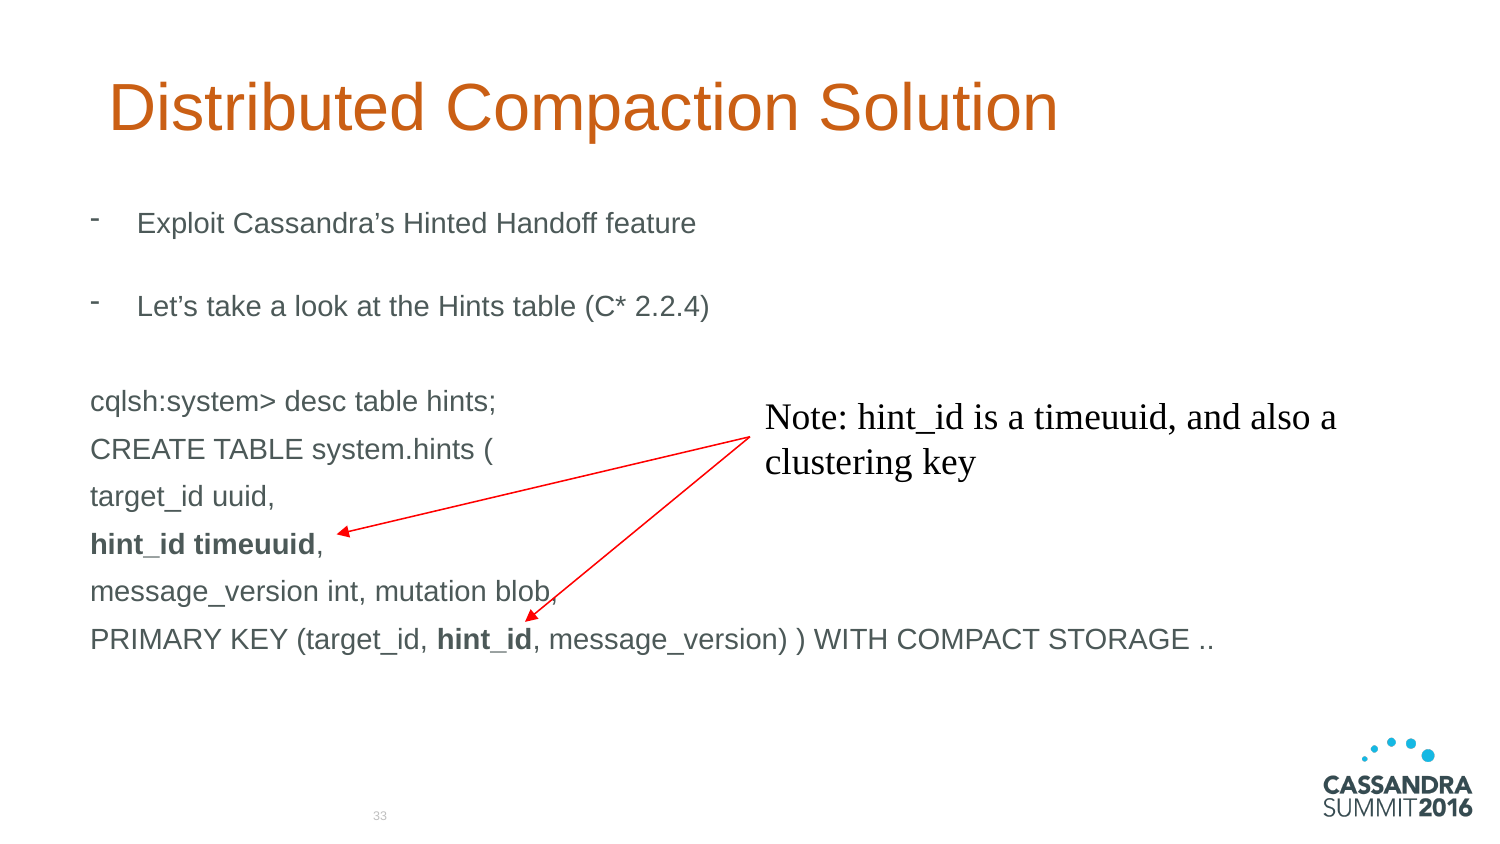

# Distributed Compaction Solution
Exploit Cassandra’s Hinted Handoff feature
Let’s take a look at the Hints table (C* 2.2.4)

cqlsh:system> desc table hints;
CREATE TABLE system.hints (
target_id uuid,
hint_id timeuuid,
message_version int, mutation blob,
PRIMARY KEY (target_id, hint_id, message_version) ) WITH COMPACT STORAGE ..

Note: hint_id is a timeuuid, and also a clustering key
33